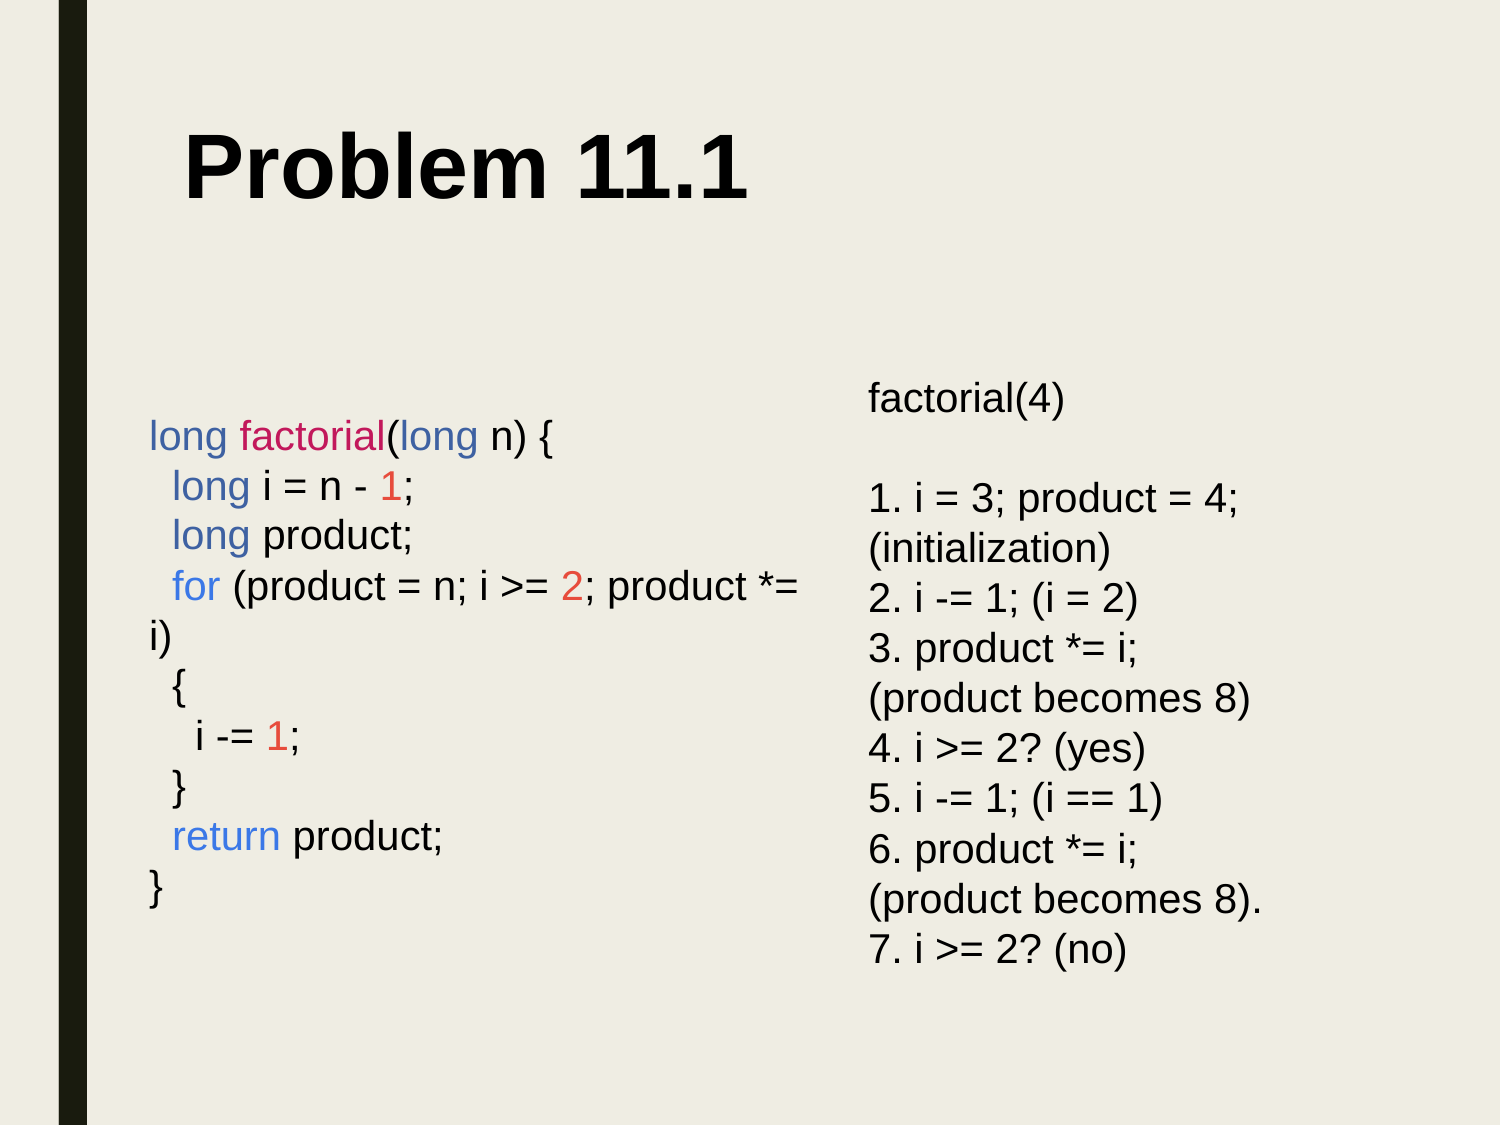

# Problem 11.1
factorial(4)

1. i = 3; product = 4; (initialization)
2. i -= 1; (i = 2)
3. product *= i;
(product becomes 8)
4. i >= 2? (yes)
5. i -= 1; (i == 1)
6. product *= i;
(product becomes 8).
7. i >= 2? (no)

long factorial(long n) {
  long i = n - 1;
  long product;
  for (product = n; i >= 2; product *= i)
  {
    i -= 1;
  }
  return product;
}